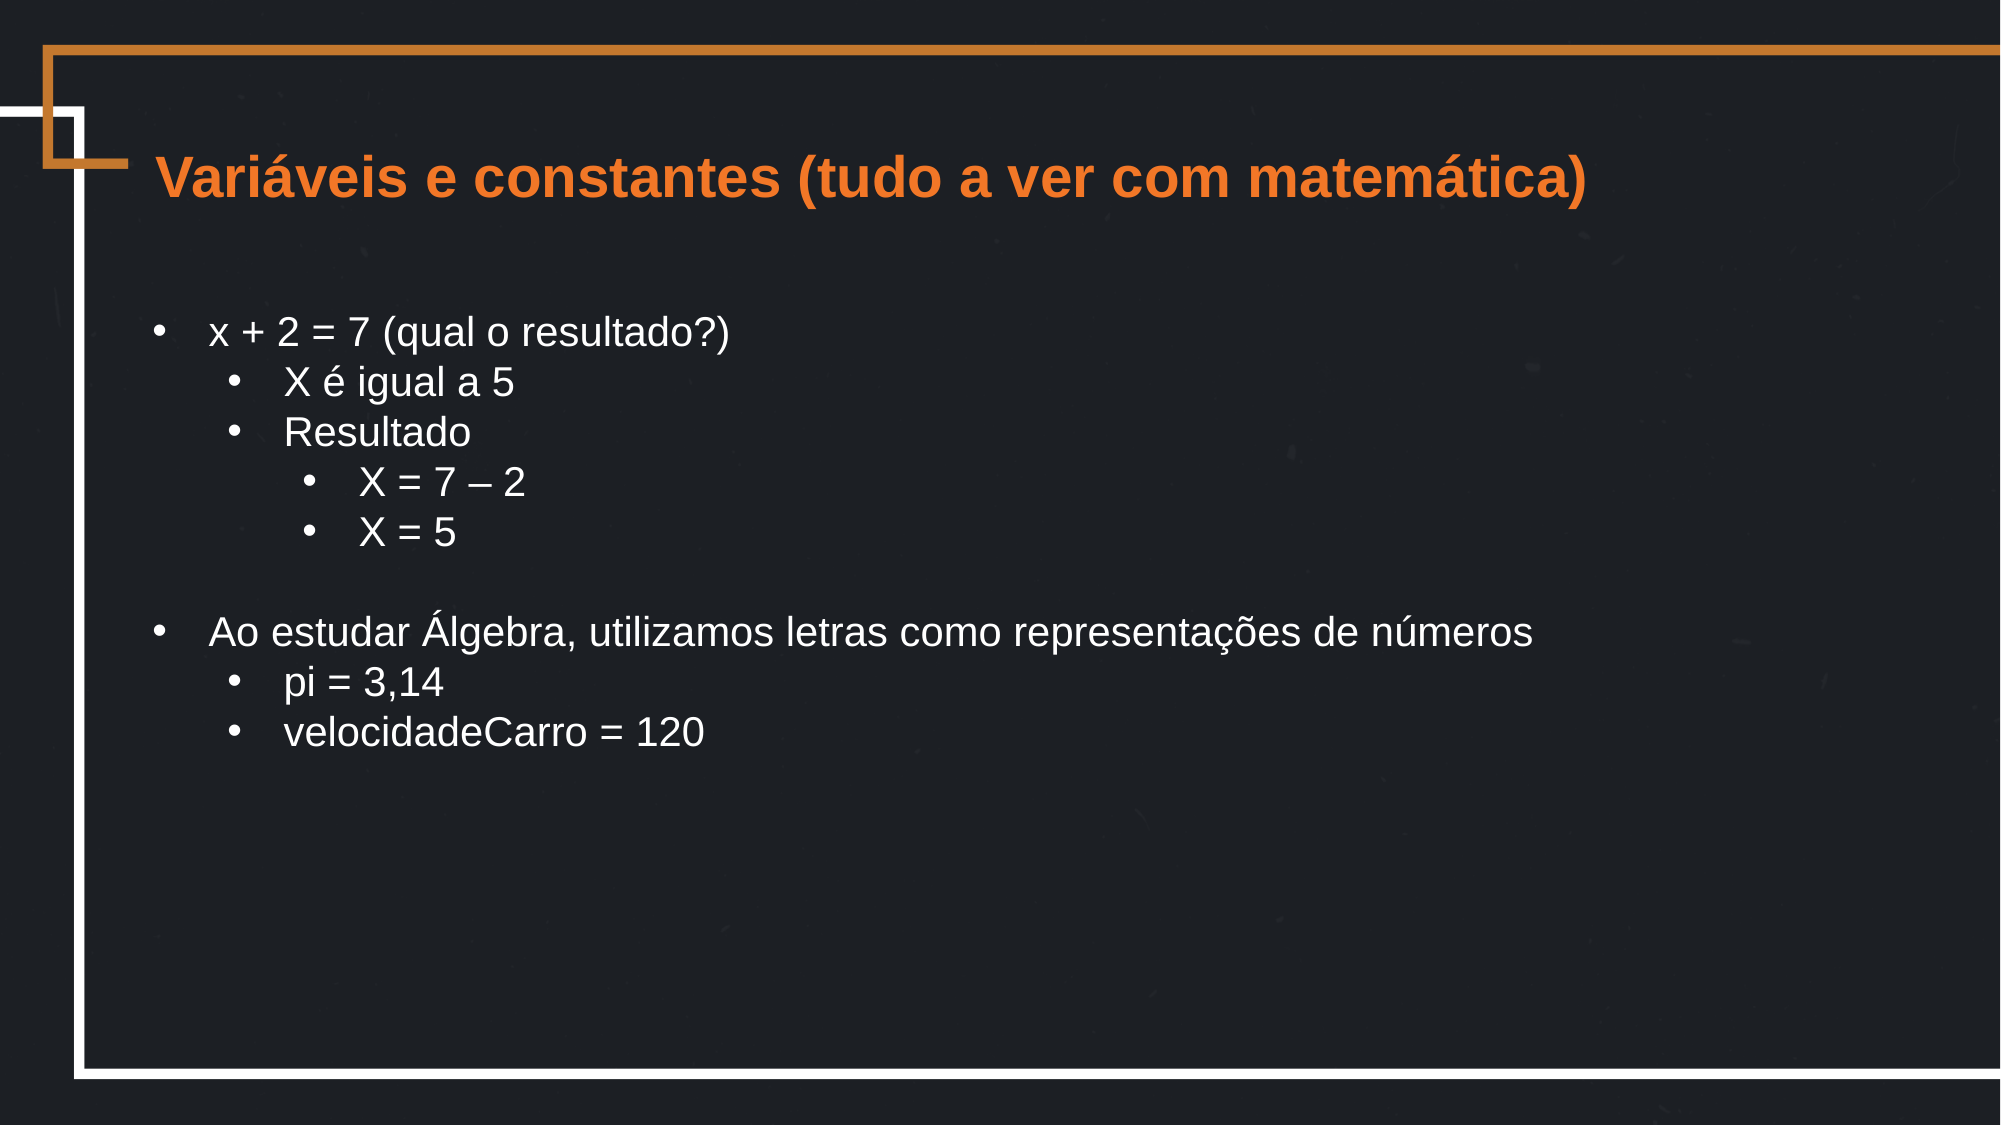

Variáveis e constantes (tudo a ver com matemática)
x + 2 = 7 (qual o resultado?)
X é igual a 5
Resultado
X = 7 – 2
X = 5
Ao estudar Álgebra, utilizamos letras como representações de números
pi = 3,14
velocidadeCarro = 120